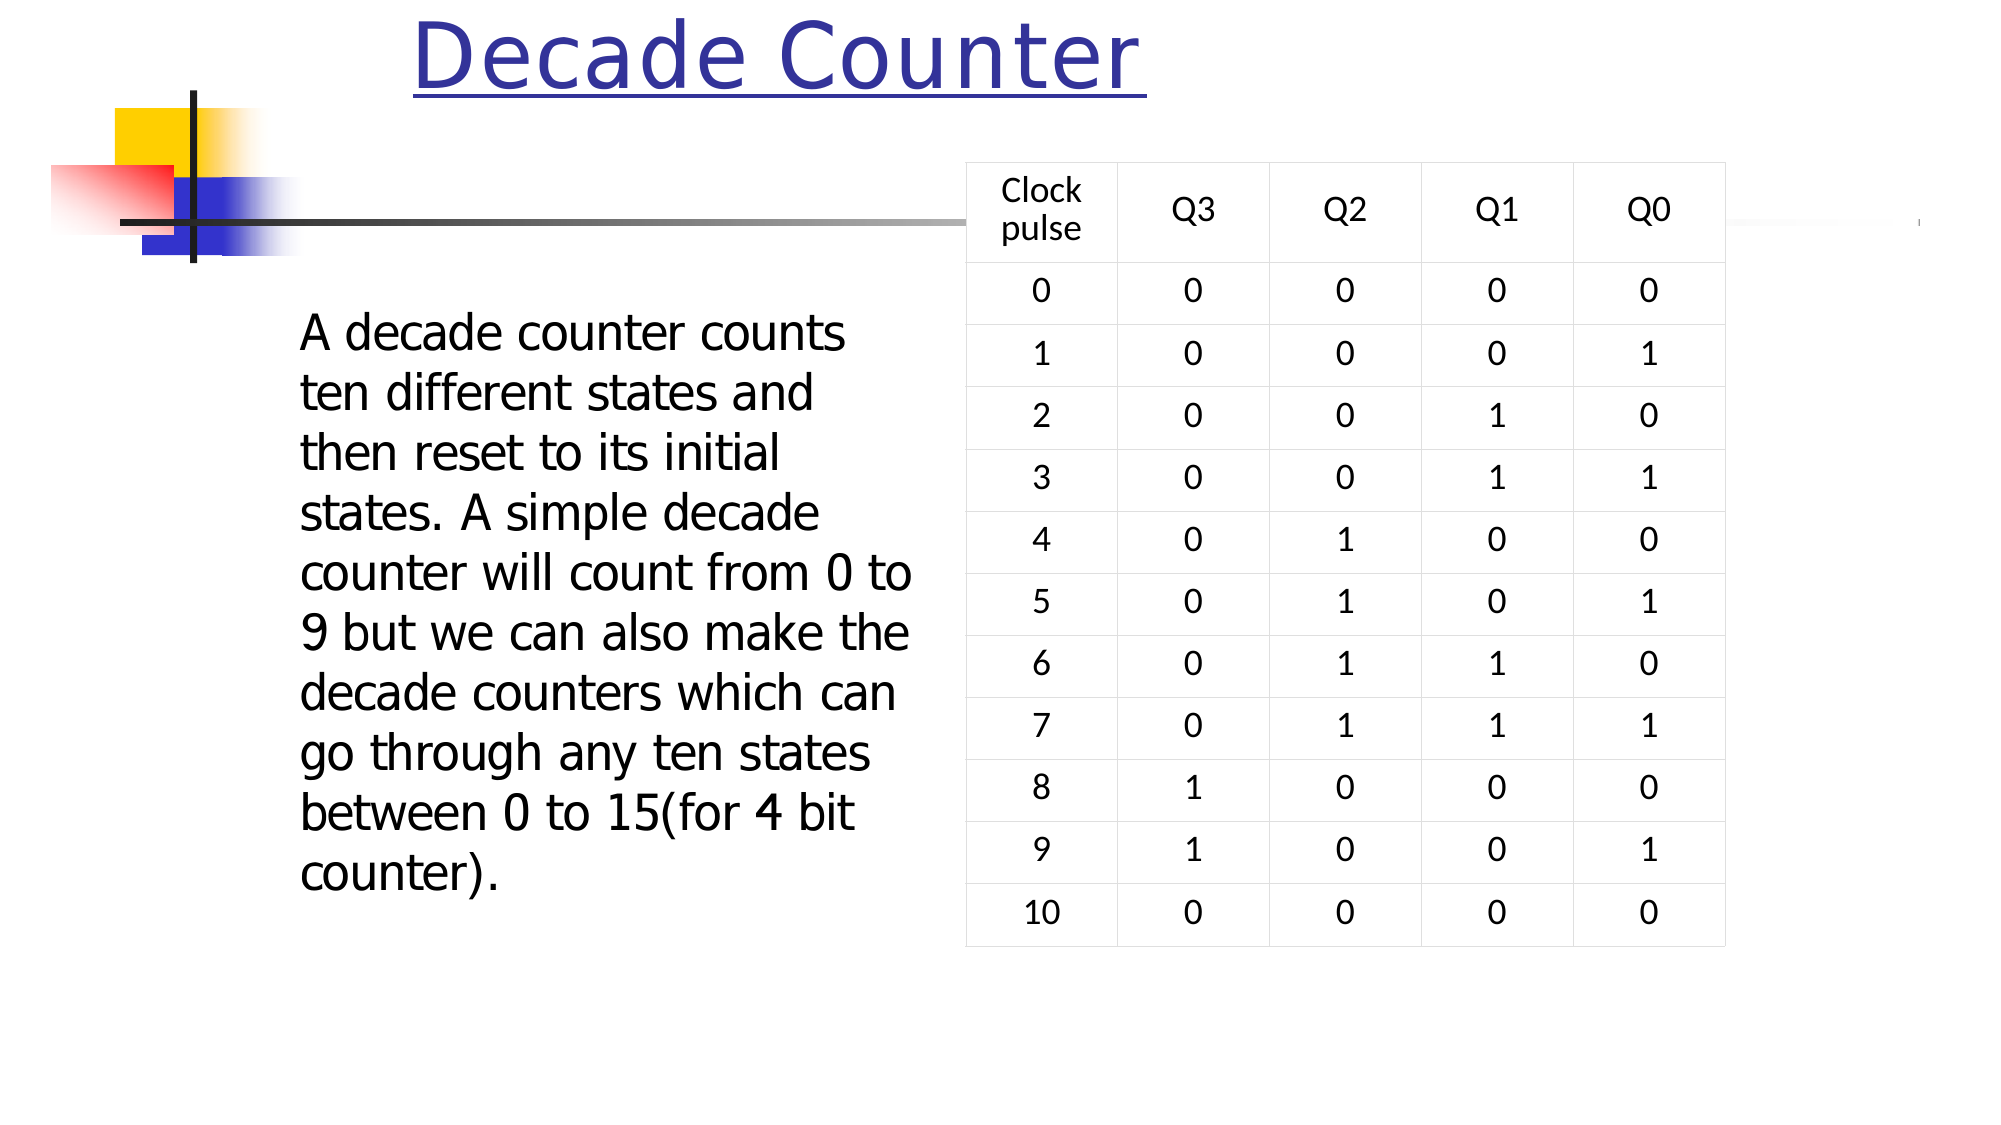

# Decade Counter
| Clock pulse | Q3 | Q2 | Q1 | Q0 |
| --- | --- | --- | --- | --- |
| 0 | 0 | 0 | 0 | 0 |
| 1 | 0 | 0 | 0 | 1 |
| 2 | 0 | 0 | 1 | 0 |
| 3 | 0 | 0 | 1 | 1 |
| 4 | 0 | 1 | 0 | 0 |
| 5 | 0 | 1 | 0 | 1 |
| 6 | 0 | 1 | 1 | 0 |
| 7 | 0 | 1 | 1 | 1 |
| 8 | 1 | 0 | 0 | 0 |
| 9 | 1 | 0 | 0 | 1 |
| 10 | 0 | 0 | 0 | 0 |
A decade counter counts ten different states and then reset to its initial states. A simple decade counter will count from 0 to 9 but we can also make the decade counters which can go through any ten states between 0 to 15(for 4 bit counter).